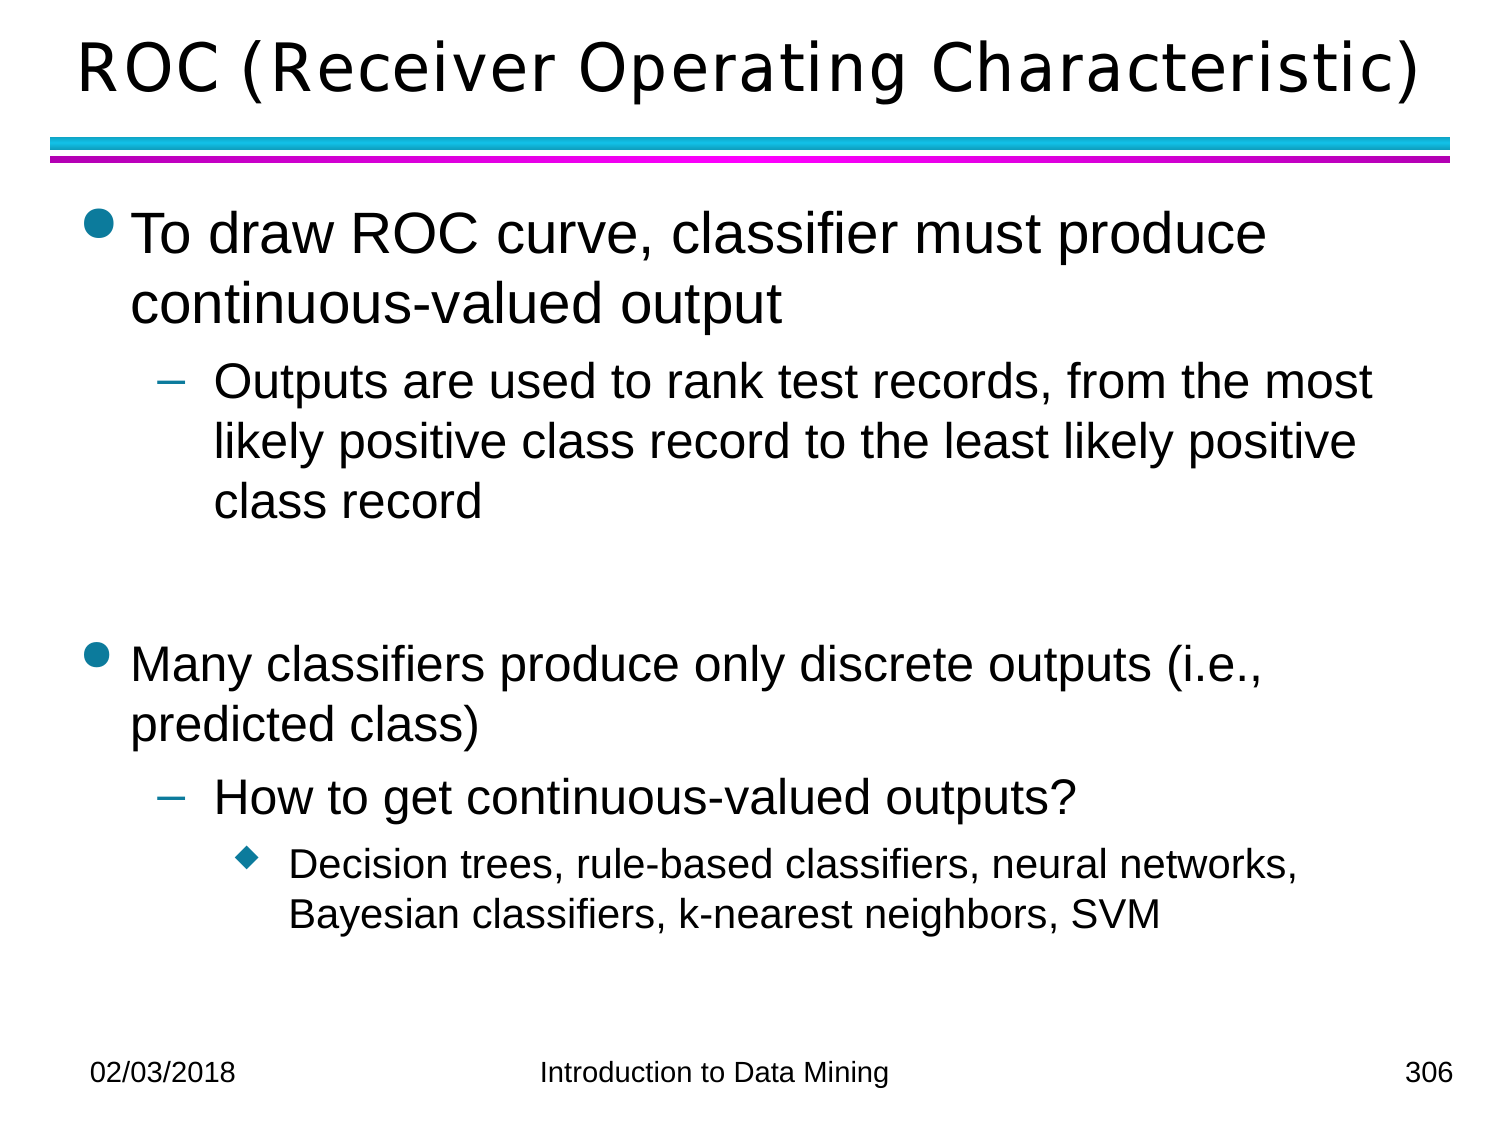

# ROC (Receiver Operating Characteristic)
To draw ROC curve, classifier must produce continuous-valued output
Outputs are used to rank test records, from the most likely positive class record to the least likely positive class record

Many classifiers produce only discrete outputs (i.e., predicted class)
How to get continuous-valued outputs?
Decision trees, rule-based classifiers, neural networks, Bayesian classifiers, k-nearest neighbors, SVM